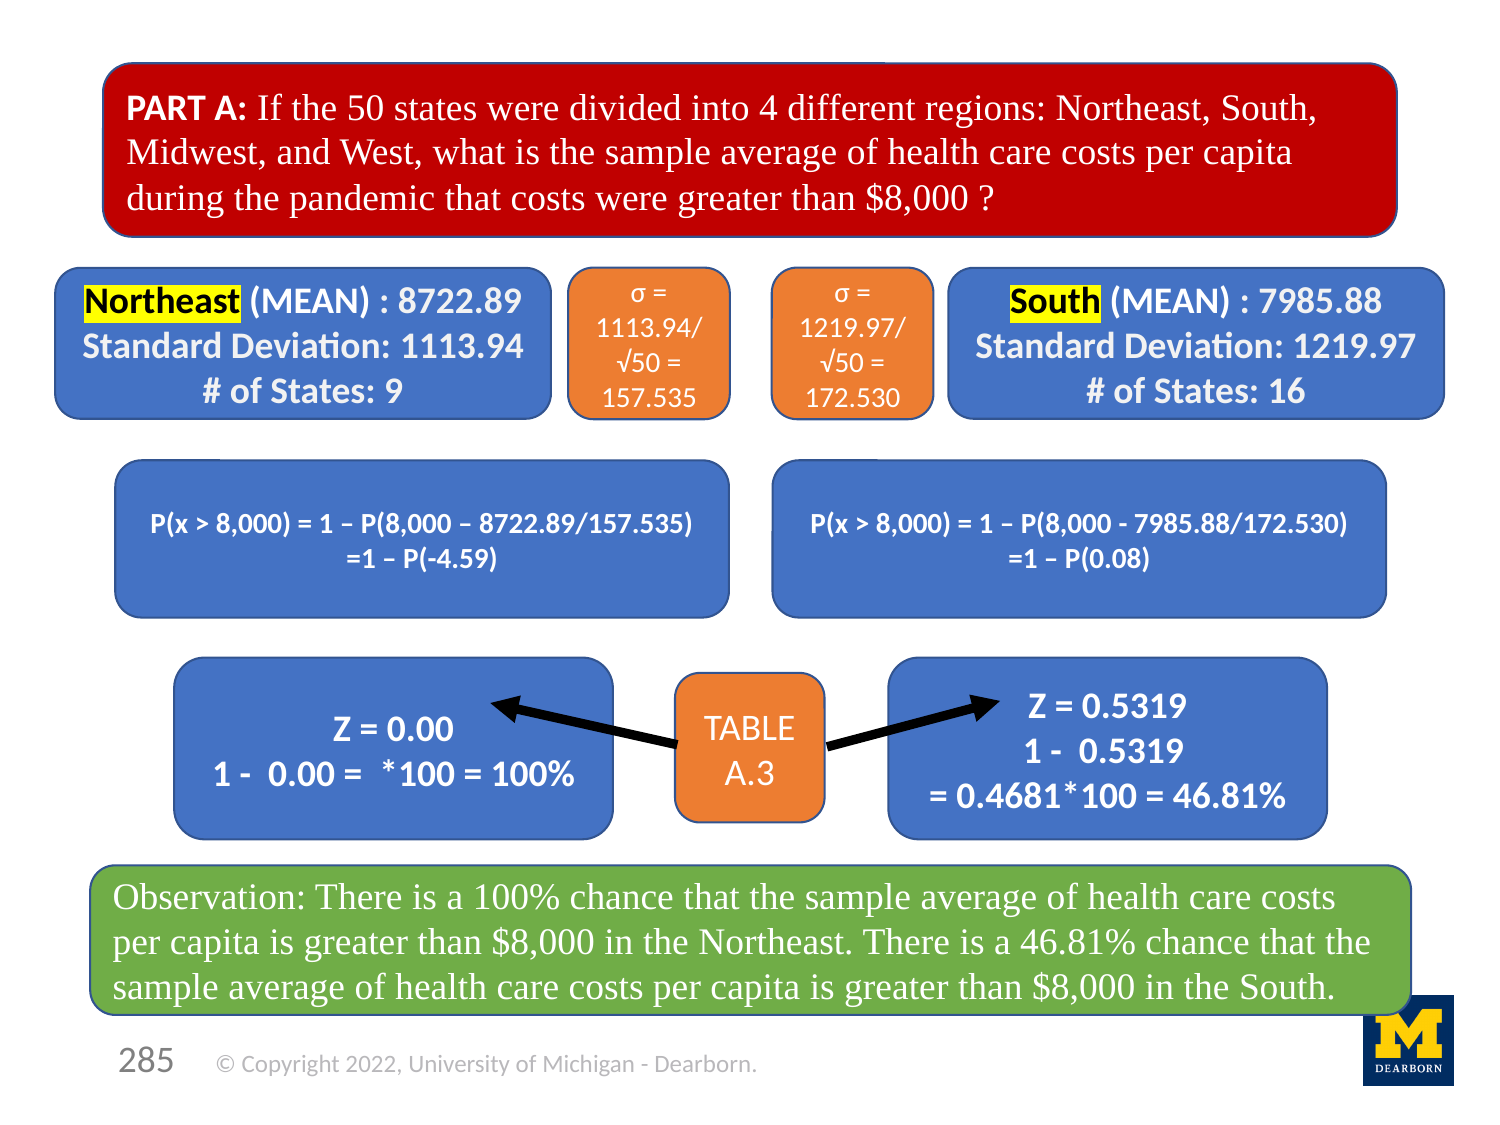

PART A: If the 50 states were divided into 4 different regions: Northeast, South, Midwest, and West, what is the sample average of health care costs per capita during the pandemic that costs were greater than $8,000 ?
σ = 1219.97/√50 = 172.530
σ = 1113.94/√50 = 157.535
South (MEAN) : 7985.88
Standard Deviation: 1219.97
# of States: 16
Northeast (MEAN) : 8722.89
Standard Deviation: 1113.94
# of States: 9

P(x > 8,000) = 1 – P(8,000 - 7985.88/172.530)
=1 – P(0.08)

P(x > 8,000) = 1 – P(8,000 – 8722.89/157.535)
=1 – P(-4.59)

Z = 0.5319
1 -  0.5319
= 0.4681*100 = 46.81%

Z = 0.00
1 -  0.00 =  *100 = 100%

TABLE
A.3
Observation: There is a 100% chance that the sample average of health care costs per capita is greater than $8,000 in the Northeast. There is a 46.81% chance that the sample average of health care costs per capita is greater than $8,000 in the South.